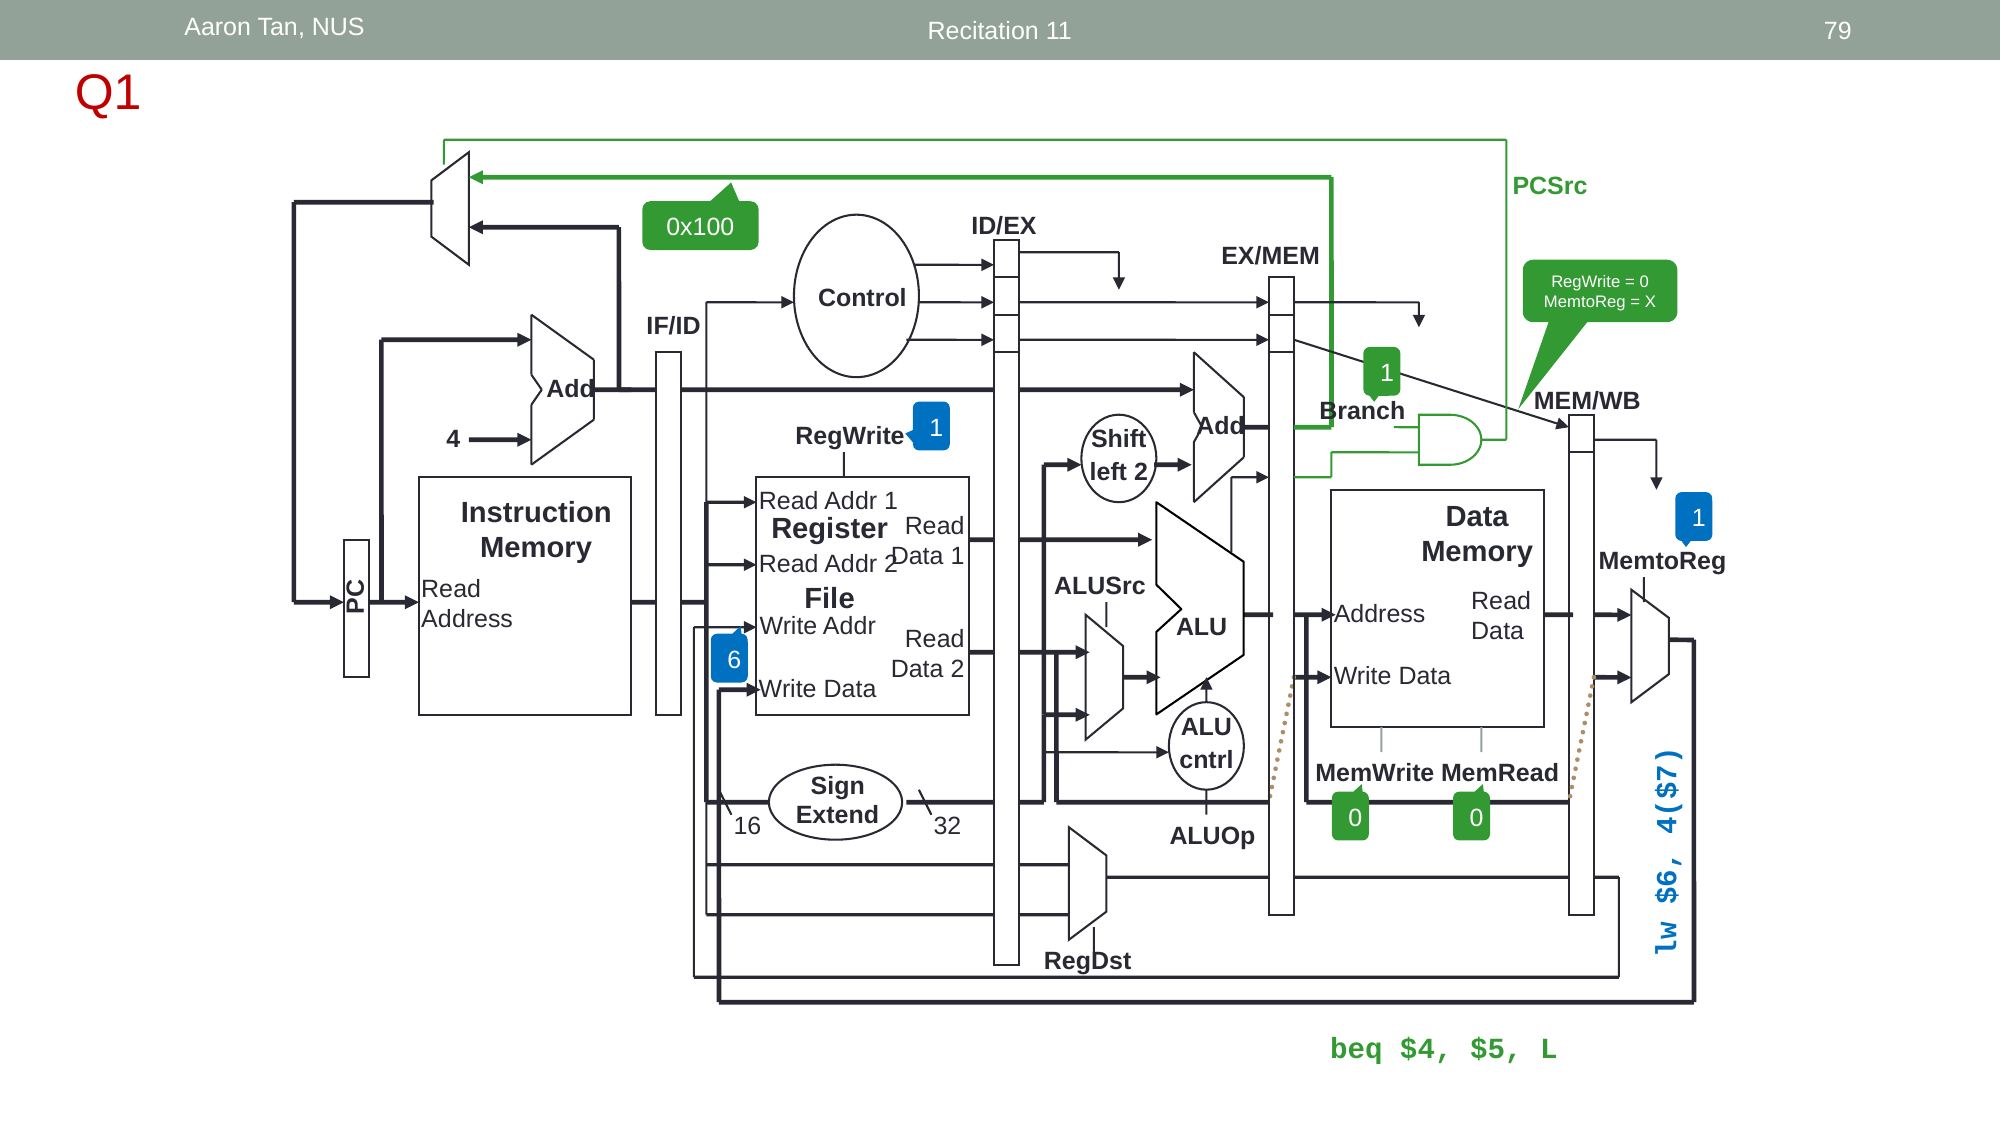

Aaron Tan, NUS
Recitation 11
79
Q1

PCSrc

0x100

ID/EX

EX/MEM

RegWrite = 0
MemtoReg = X

Control

IF/ID

1

Add
MEM/WB

Branch
1
Add
4
RegWrite

Shift
left 2

Read Addr 1

Instruction
Memory

Data
Memory
1

Register

File
Read
 Data 1

Read Addr 2

MemtoReg
Read
Address

ALUSrc
PC
Read
Data

Address

Write Addr

ALU
Read
 Data 2

6

Write Data

Write Data

ALU
cntrl

MemWrite
MemRead

Sign
Extend

0
0

16

32

ALUOp
lw $6, 4($7)

RegDst

beq $4, $5, L